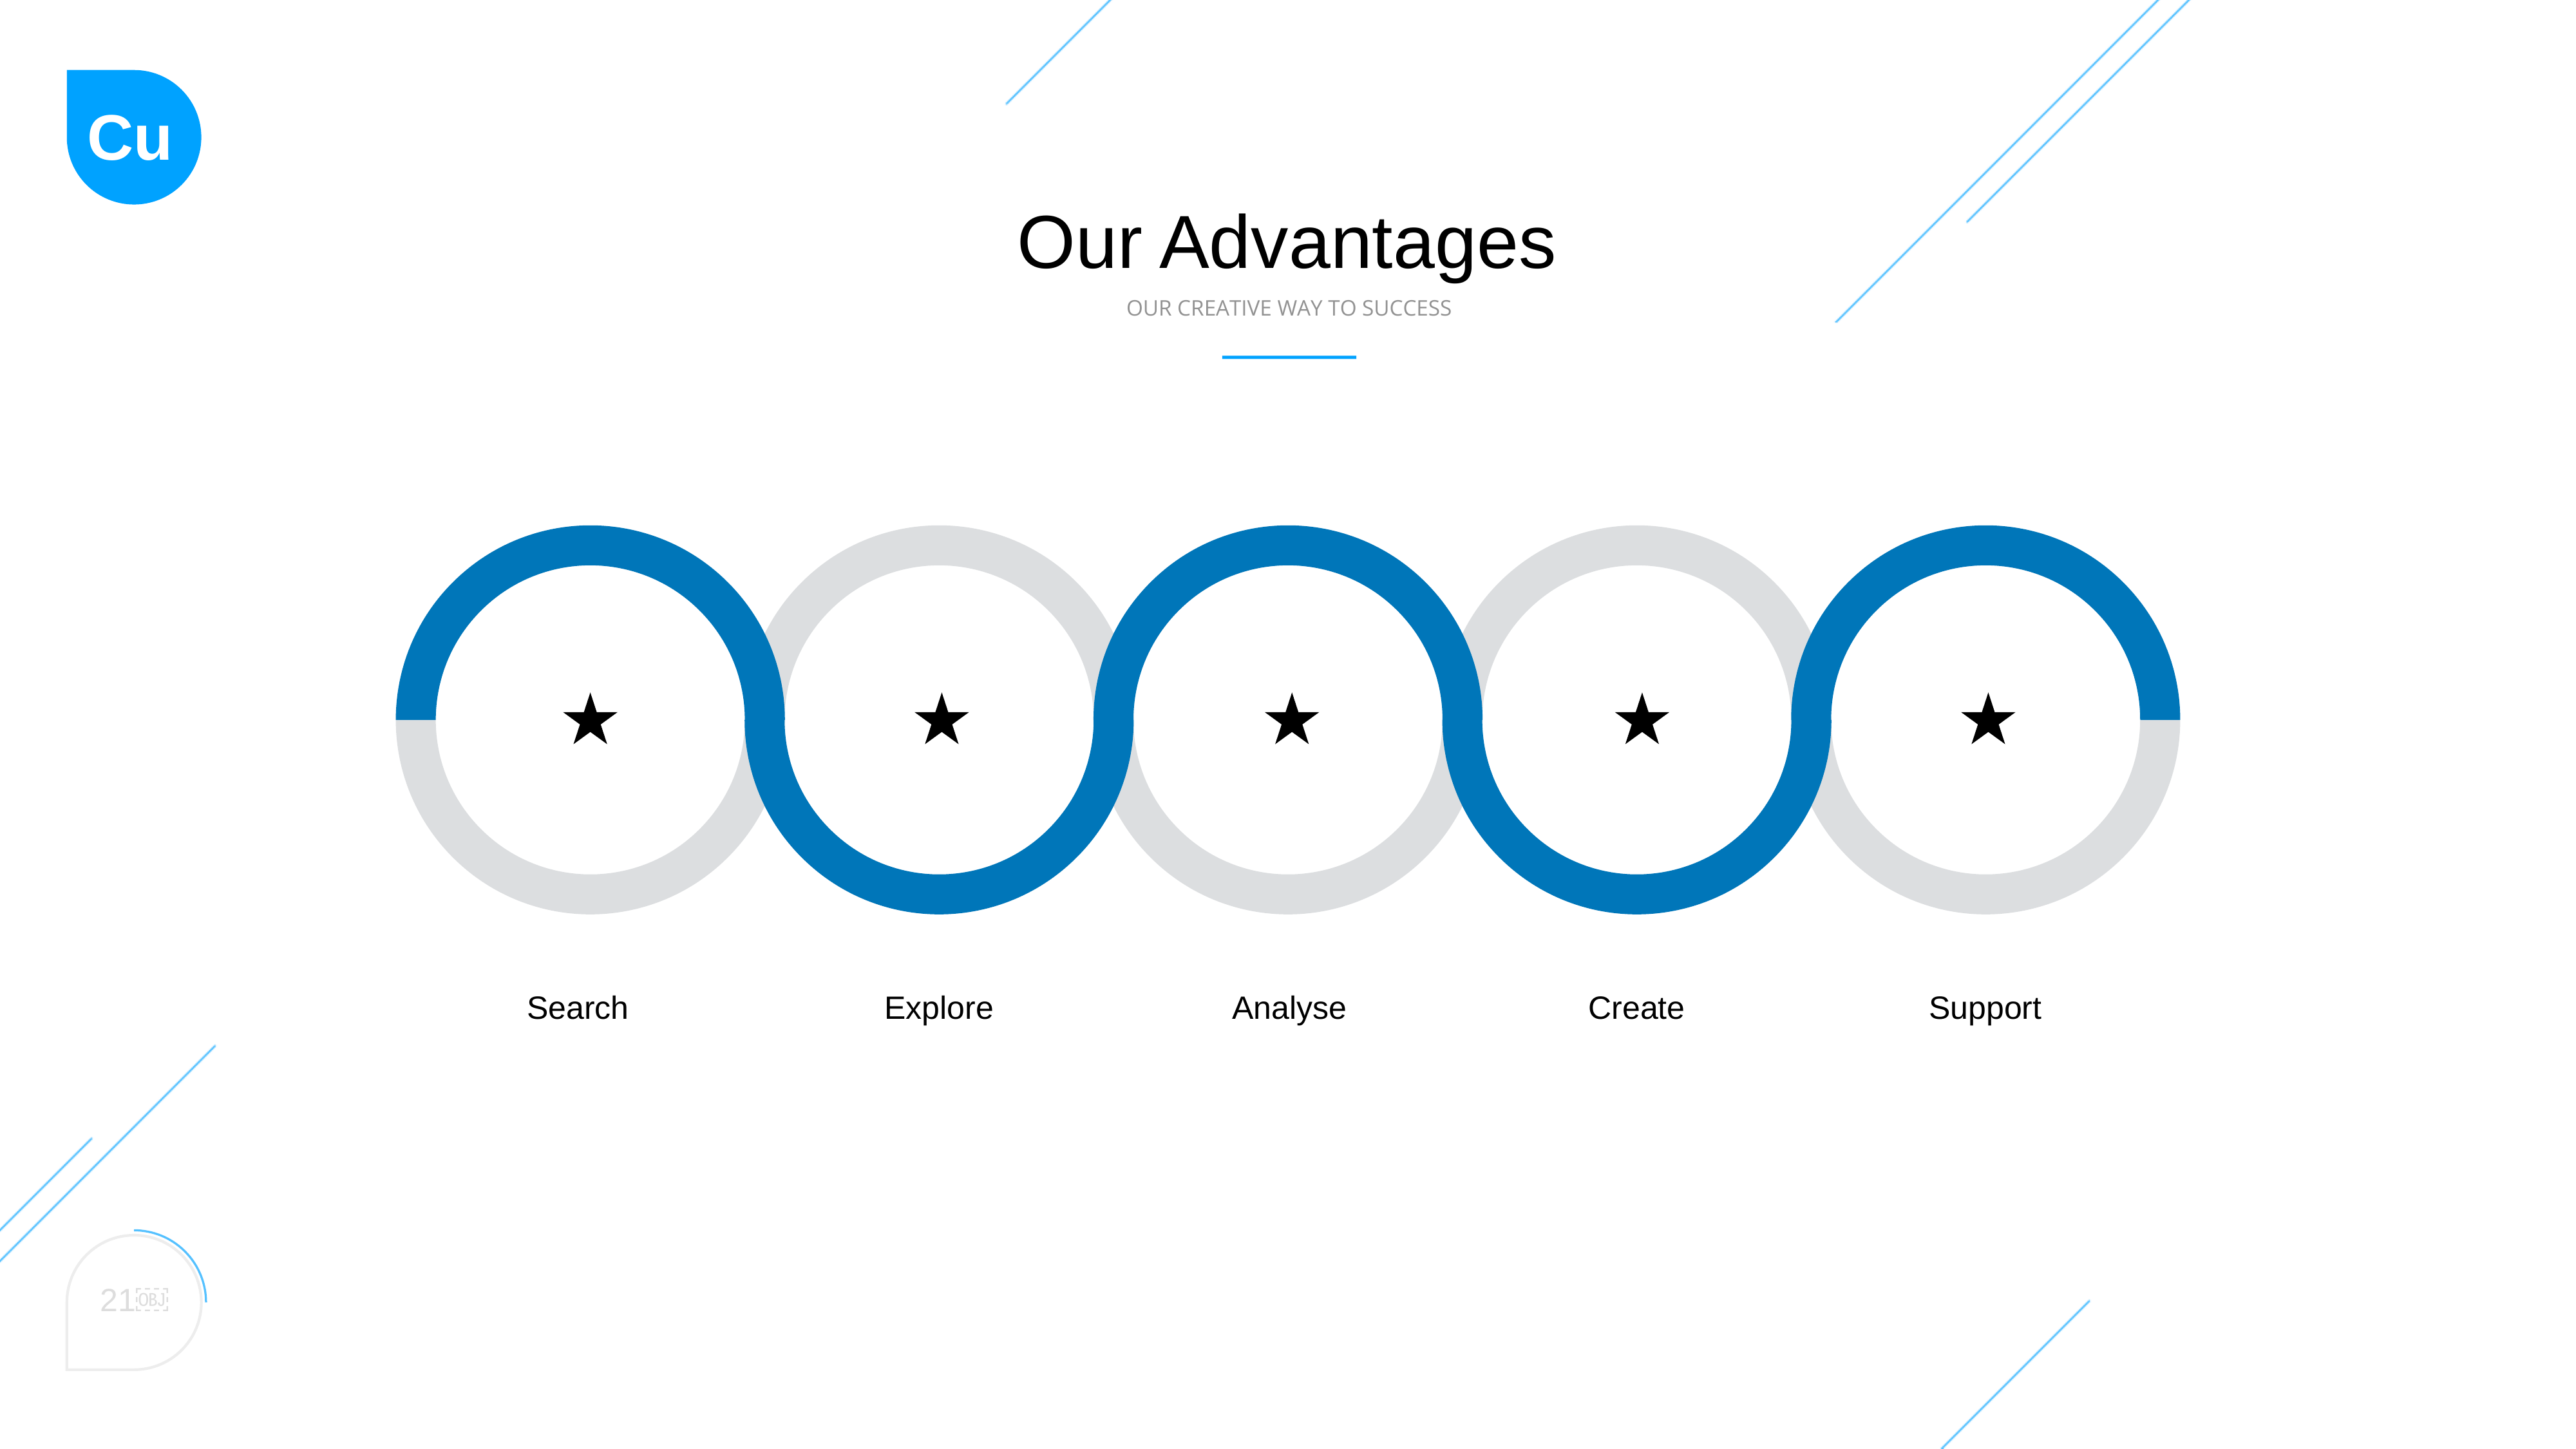

Cu

Our Advantages
OUR CREATIVE WAY TO SUCCESS

Search
Explore
Analyse
Create
Support

21￼